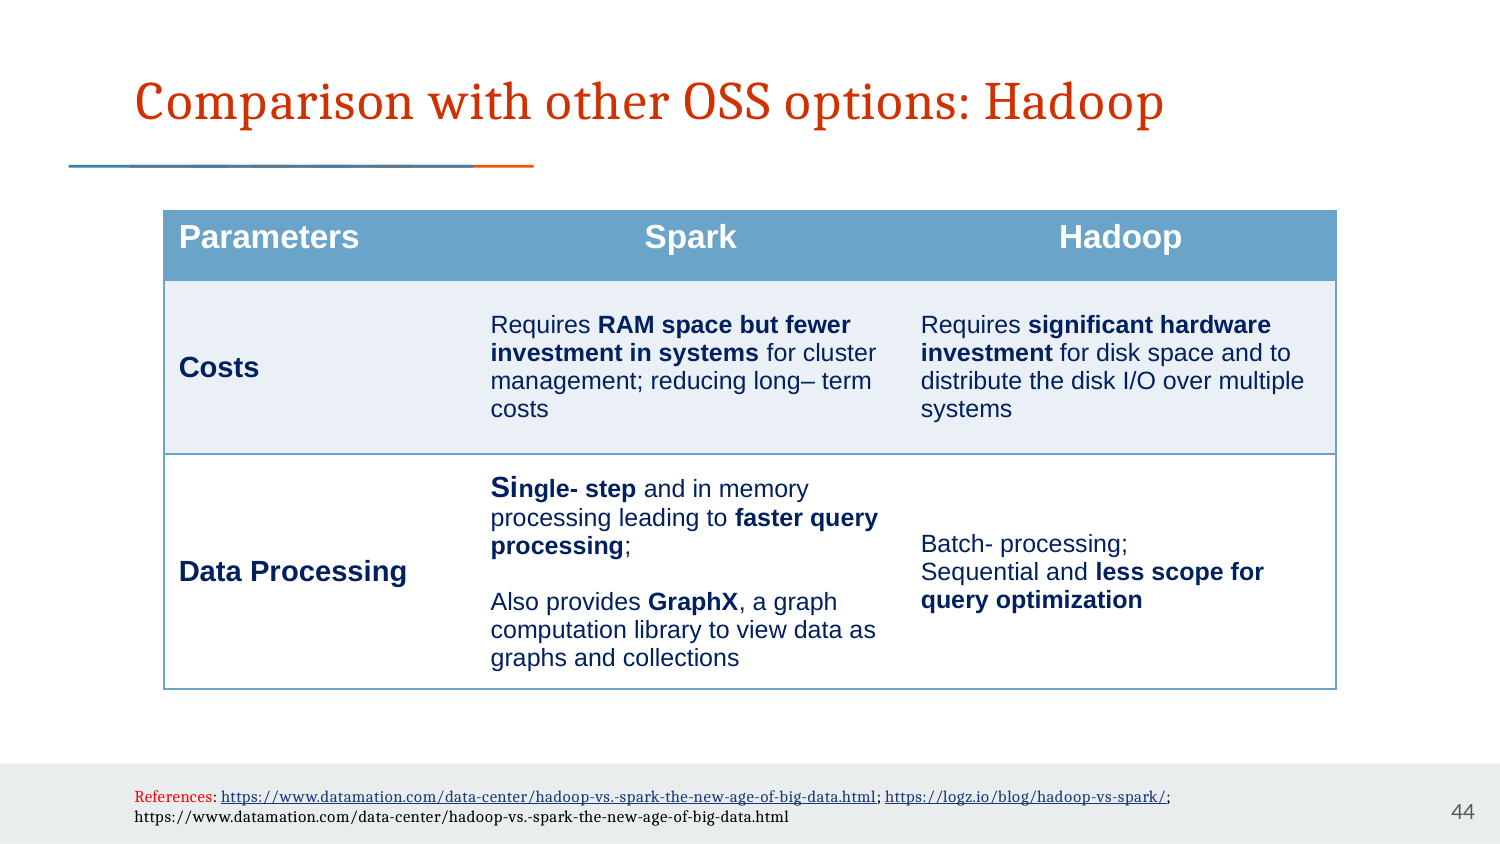

# Comparison with other OSS options: Hadoop
| Parameters | Spark | Hadoop |
| --- | --- | --- |
| Costs | Requires RAM space but fewer investment in systems for cluster management; reducing long– term costs | Requires significant hardware investment for disk space and to distribute the disk I/O over multiple systems |
| Data Processing | Single- step and in memory processing leading to faster query processing; Also provides GraphX, a graph computation library to view data as graphs and collections | Batch- processing; Sequential and less scope for query optimization |
References: https://www.datamation.com/data-center/hadoop-vs.-spark-the-new-age-of-big-data.html; https://logz.io/blog/hadoop-vs-spark/; https://www.datamation.com/data-center/hadoop-vs.-spark-the-new-age-of-big-data.html
44